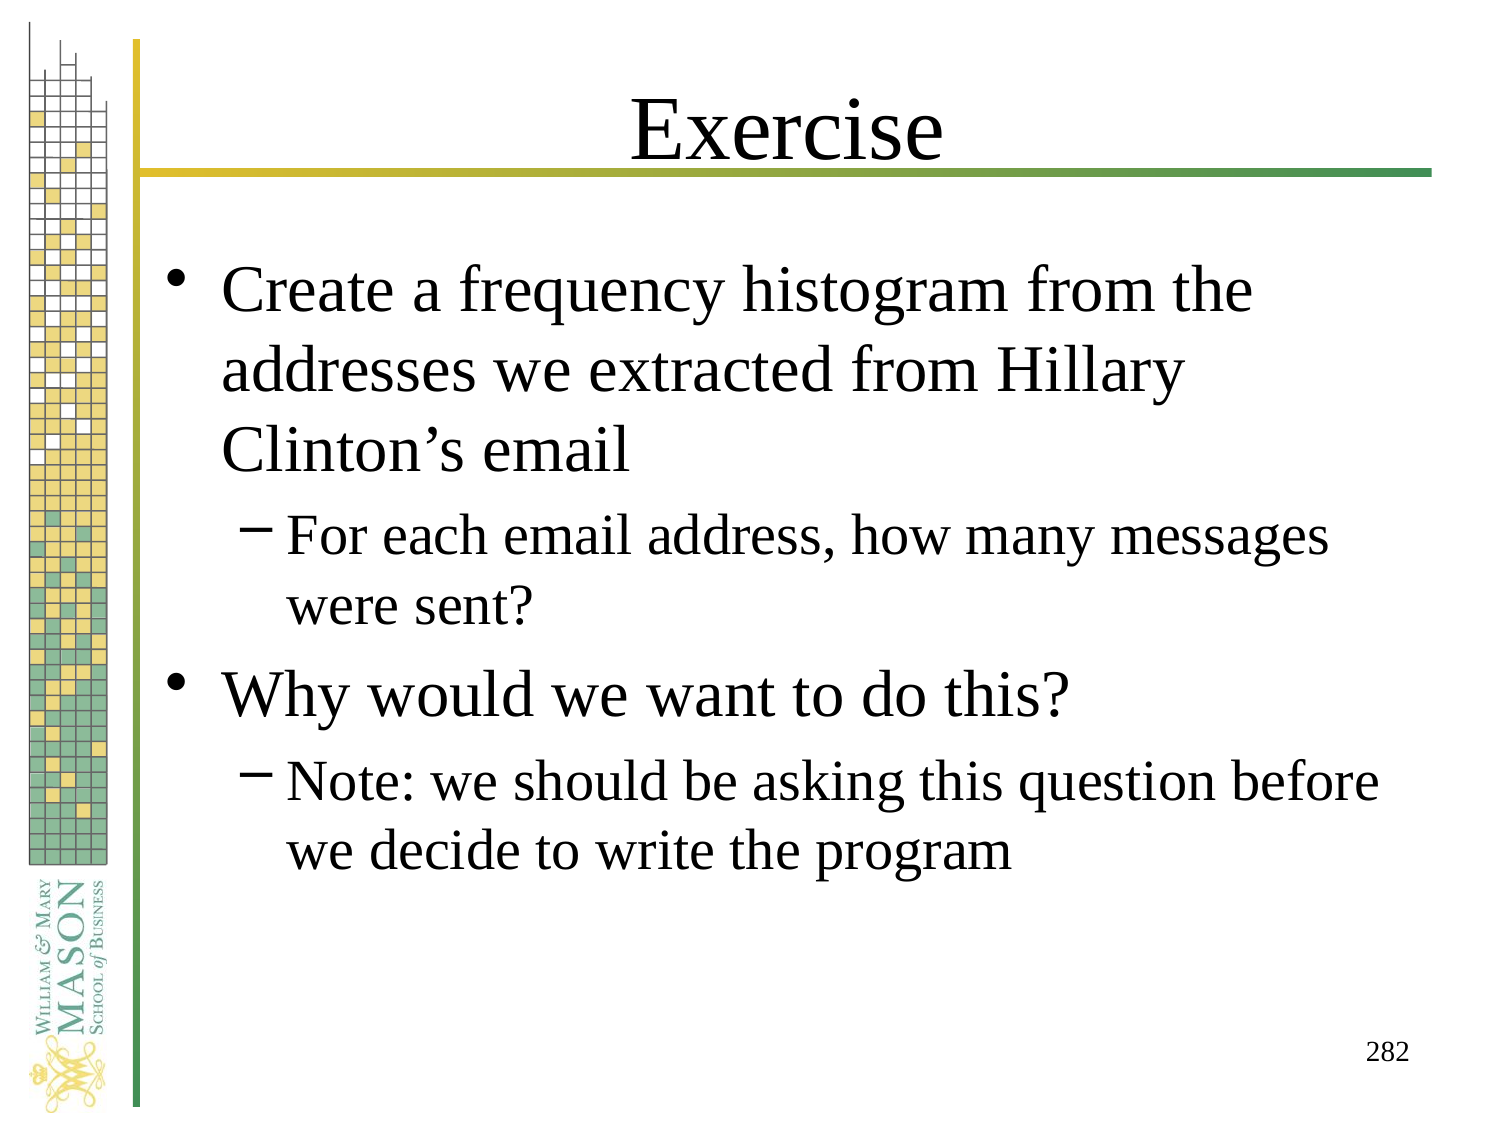

# Exercise
Create a frequency histogram from the addresses we extracted from Hillary Clinton’s email
For each email address, how many messages were sent?
Why would we want to do this?
Note: we should be asking this question before we decide to write the program
282